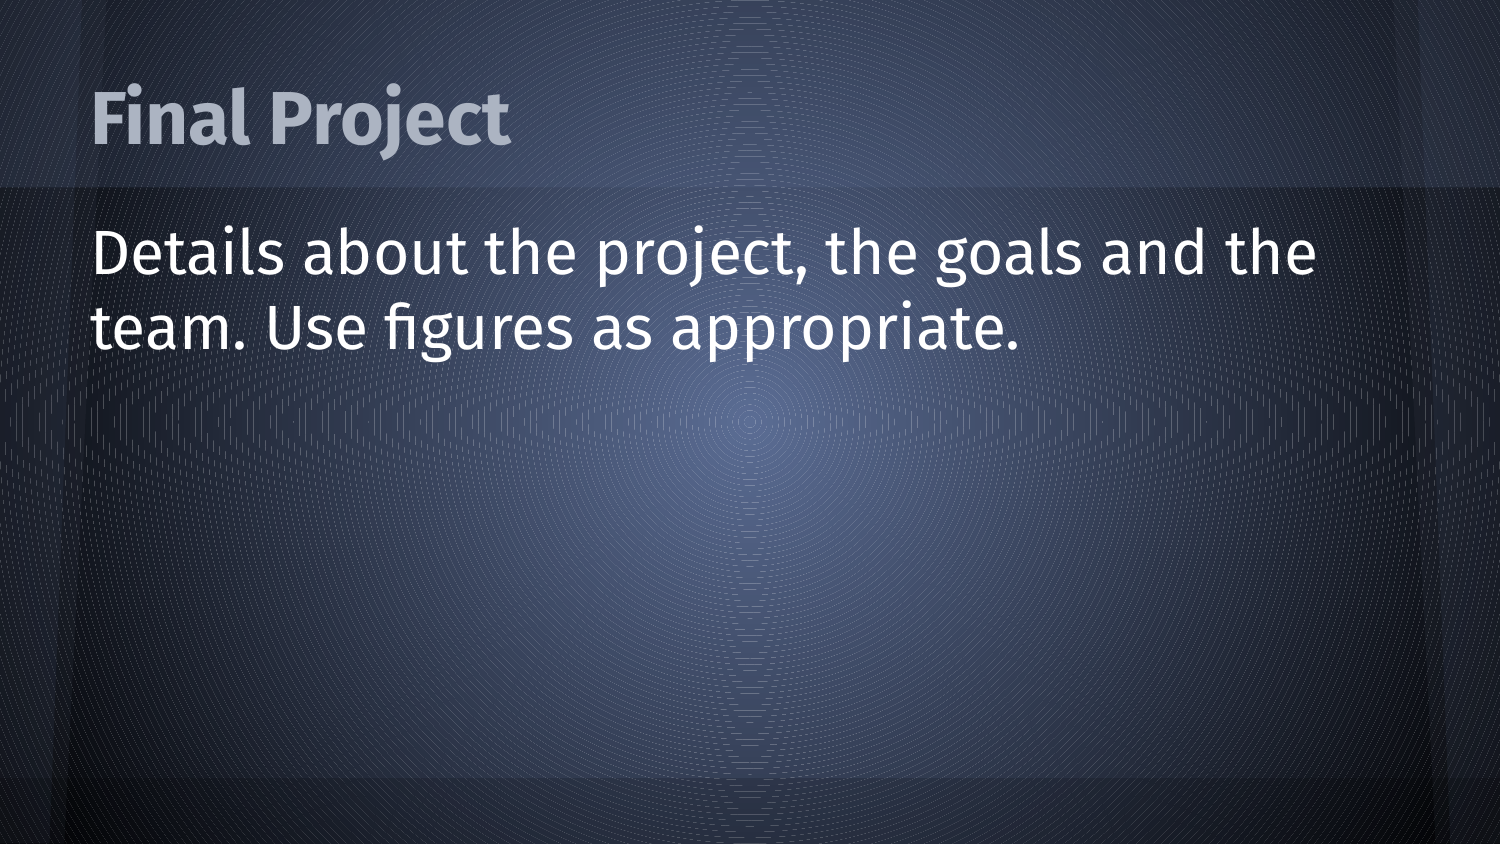

# Final Project
Details about the project, the goals and the team. Use figures as appropriate.